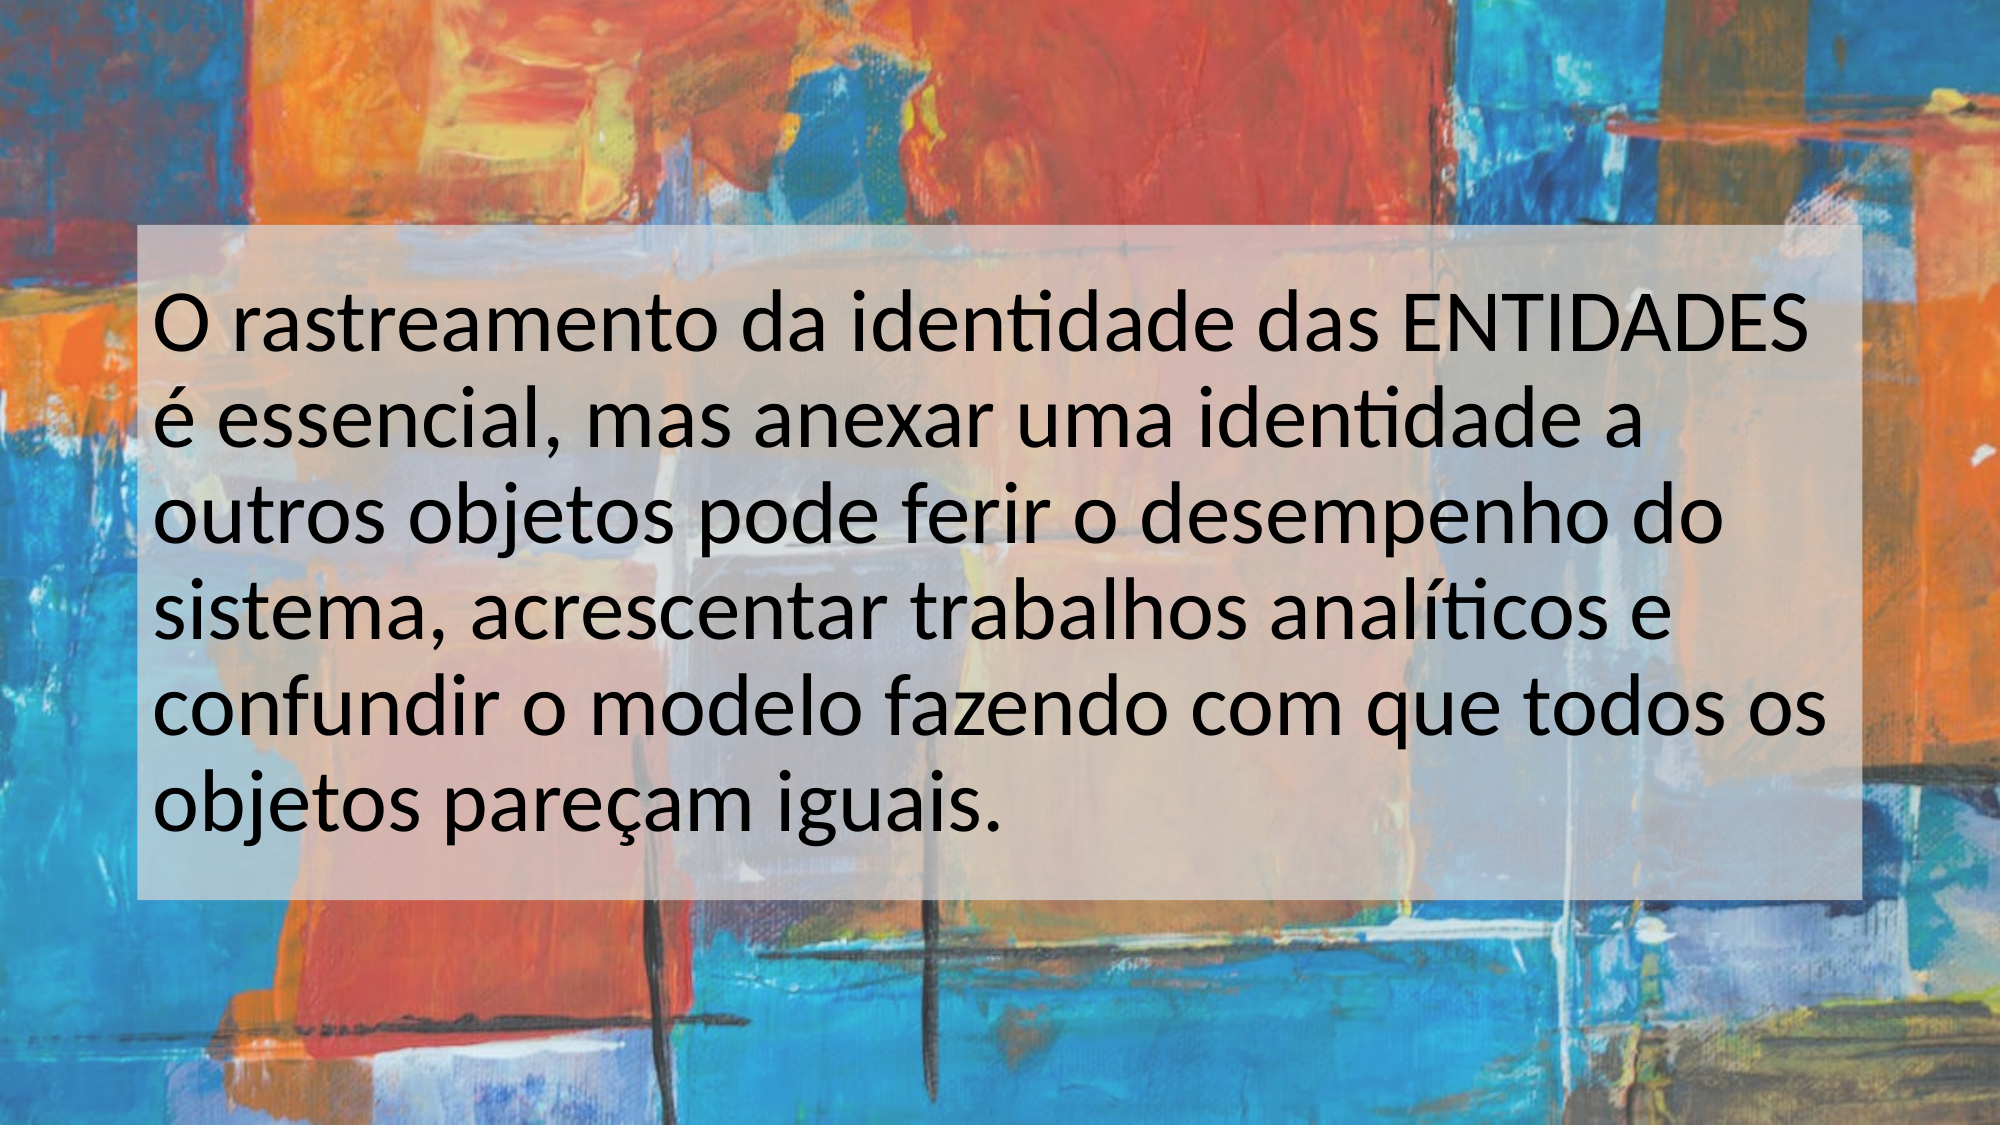

# O rastreamento da identidade das ENTIDADES é essencial, mas anexar uma identidade a outros objetos pode ferir o desempenho do sistema, acrescentar trabalhos analíticos e confundir o modelo fazendo com que todos os objetos pareçam iguais.